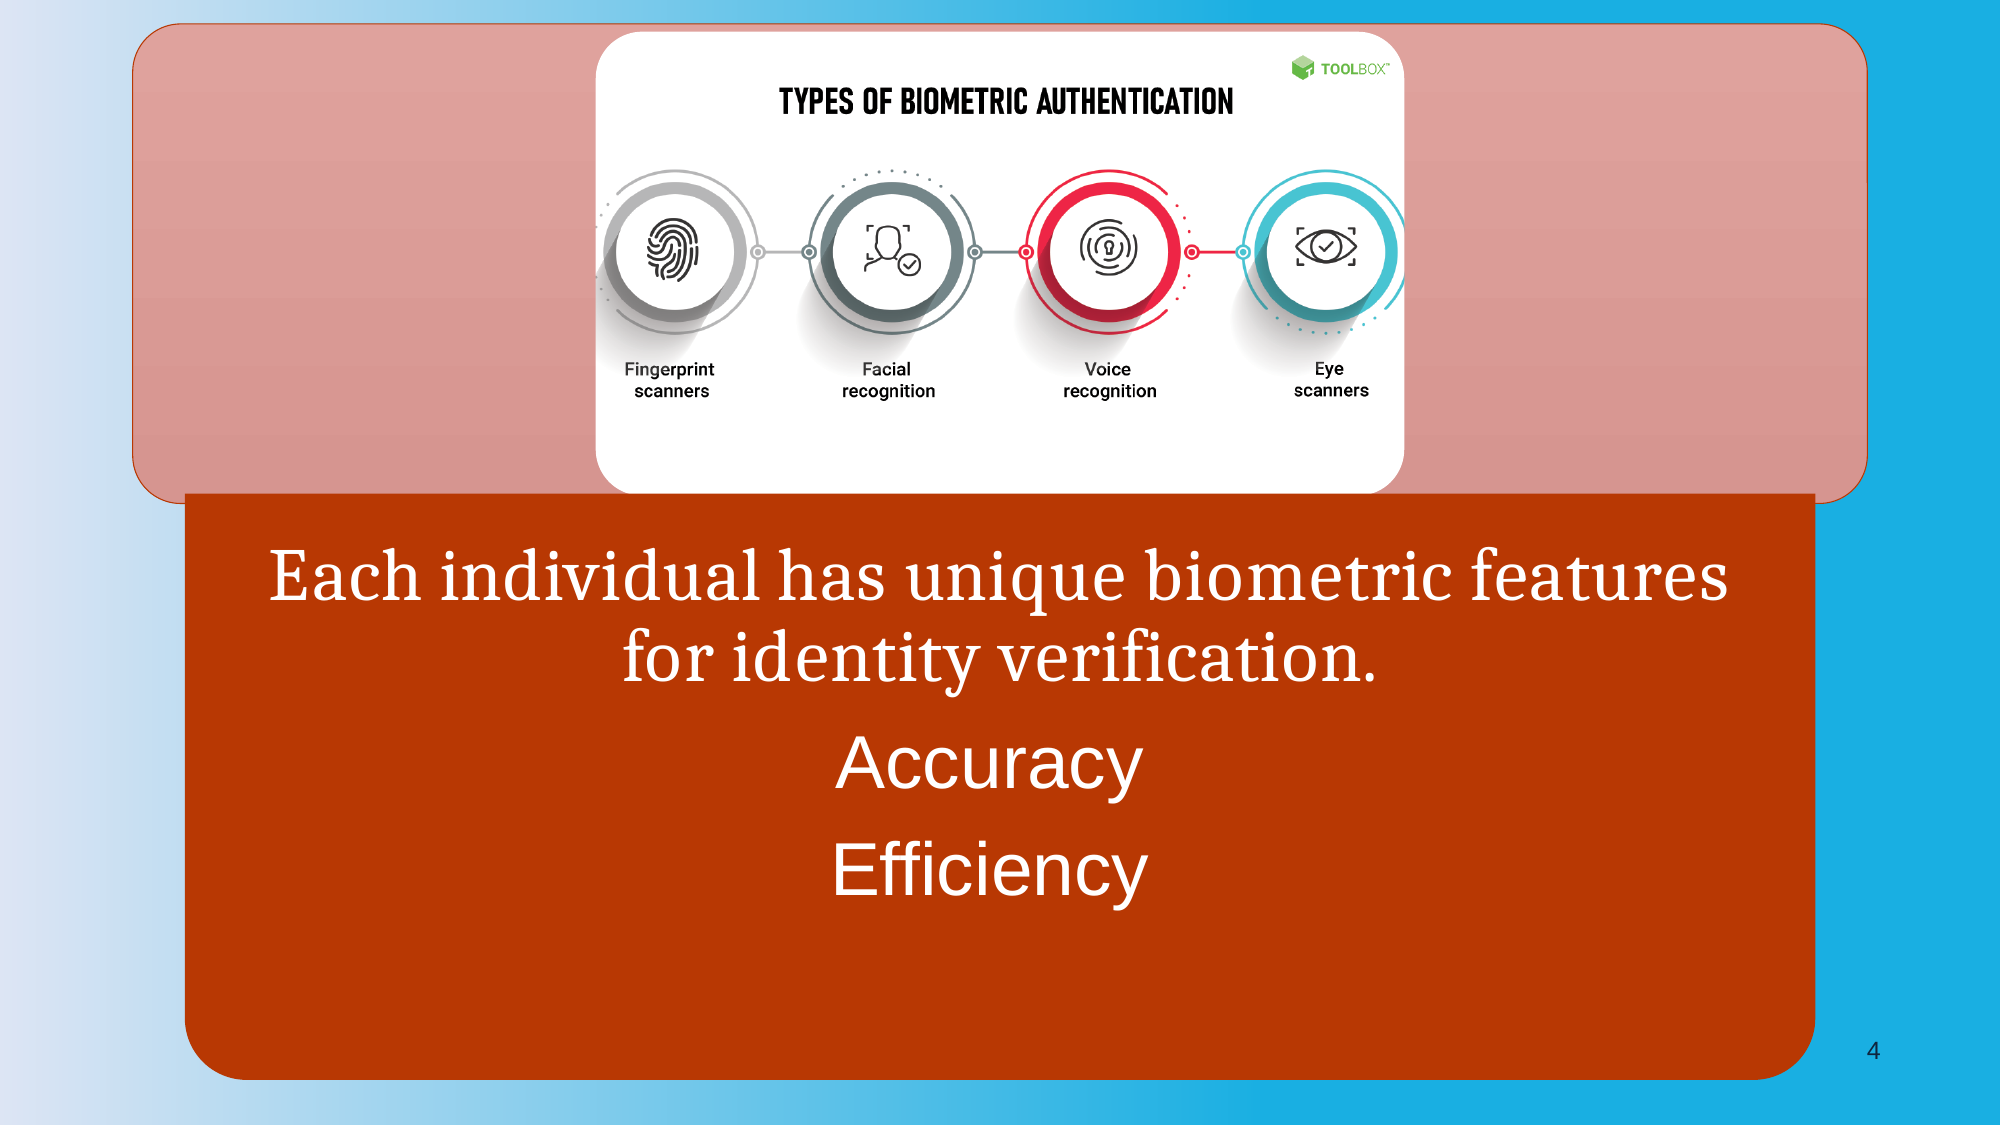

Each individual has unique biometric features for identity verification.
Accuracy
Efficiency

4